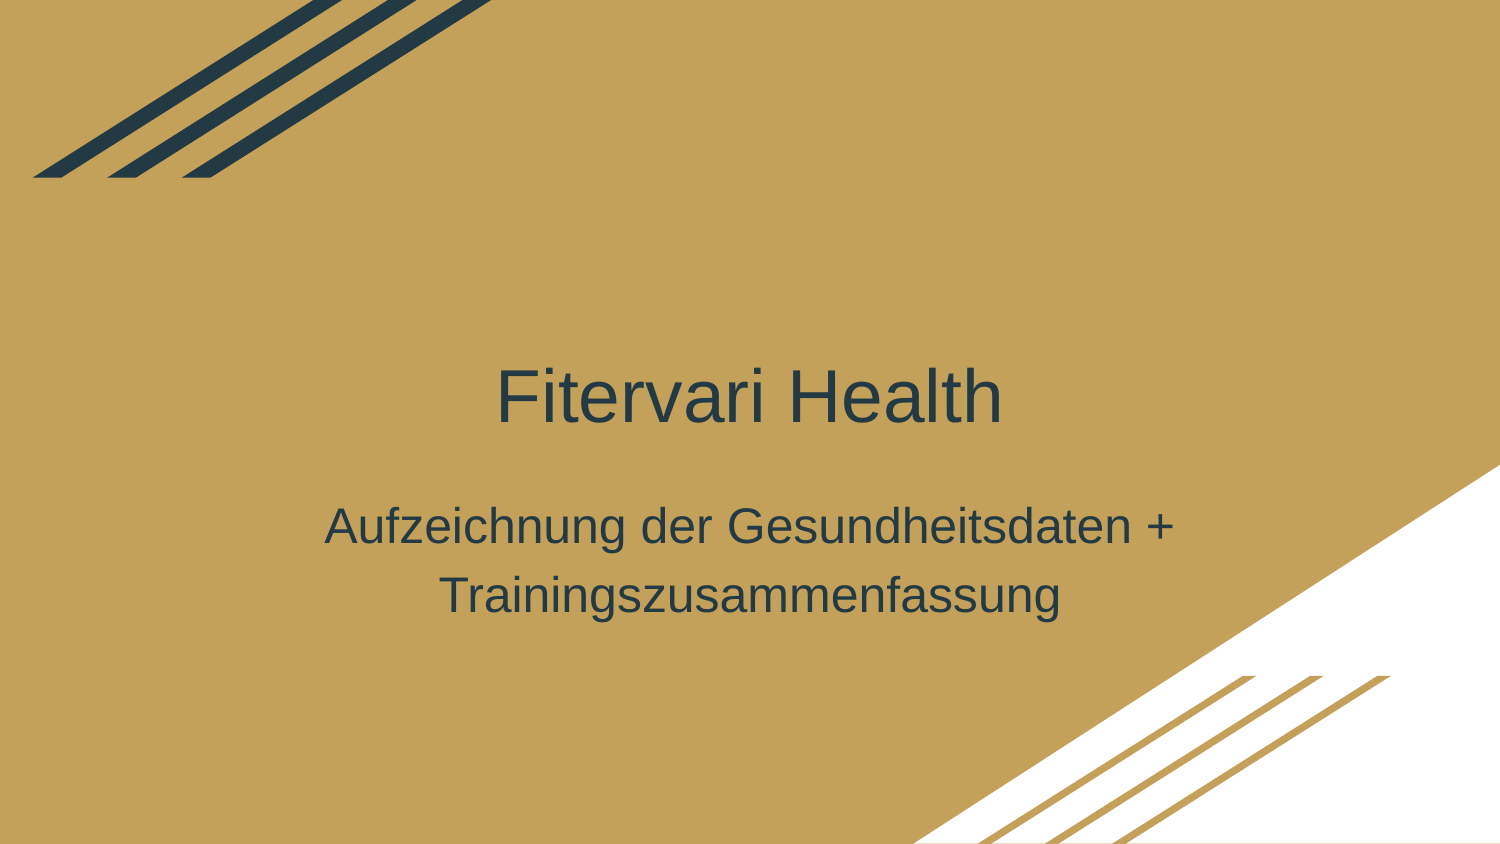

# Fitervari Health
Aufzeichnung der Gesundheitsdaten + Trainingszusammenfassung